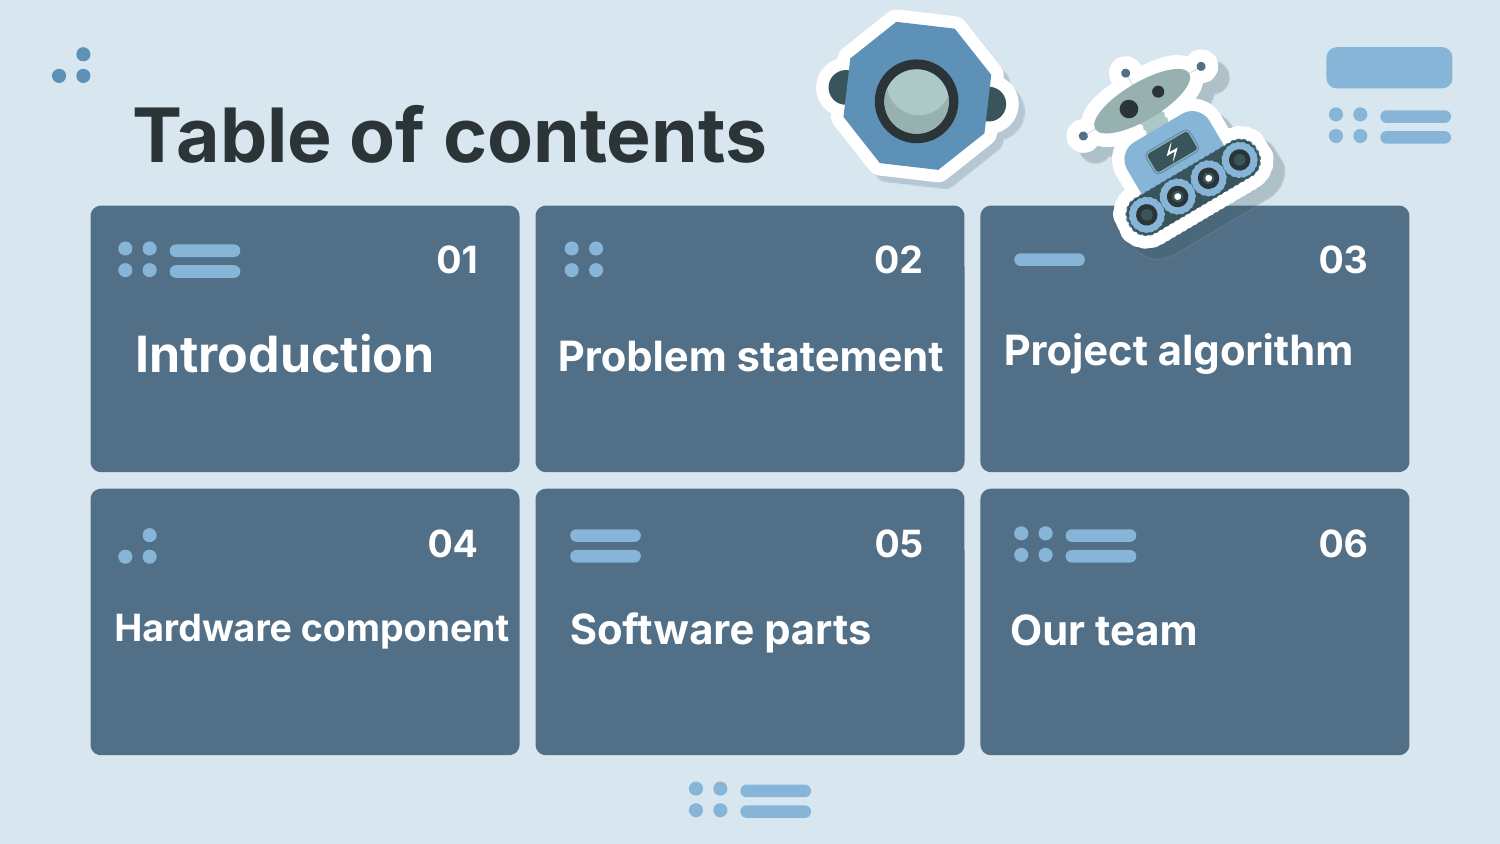

Introduction

# Table of contents

01

02

03

Problem statement
Project algorithm
Introduction

04

05

06

Hardware component
Software parts
Our team